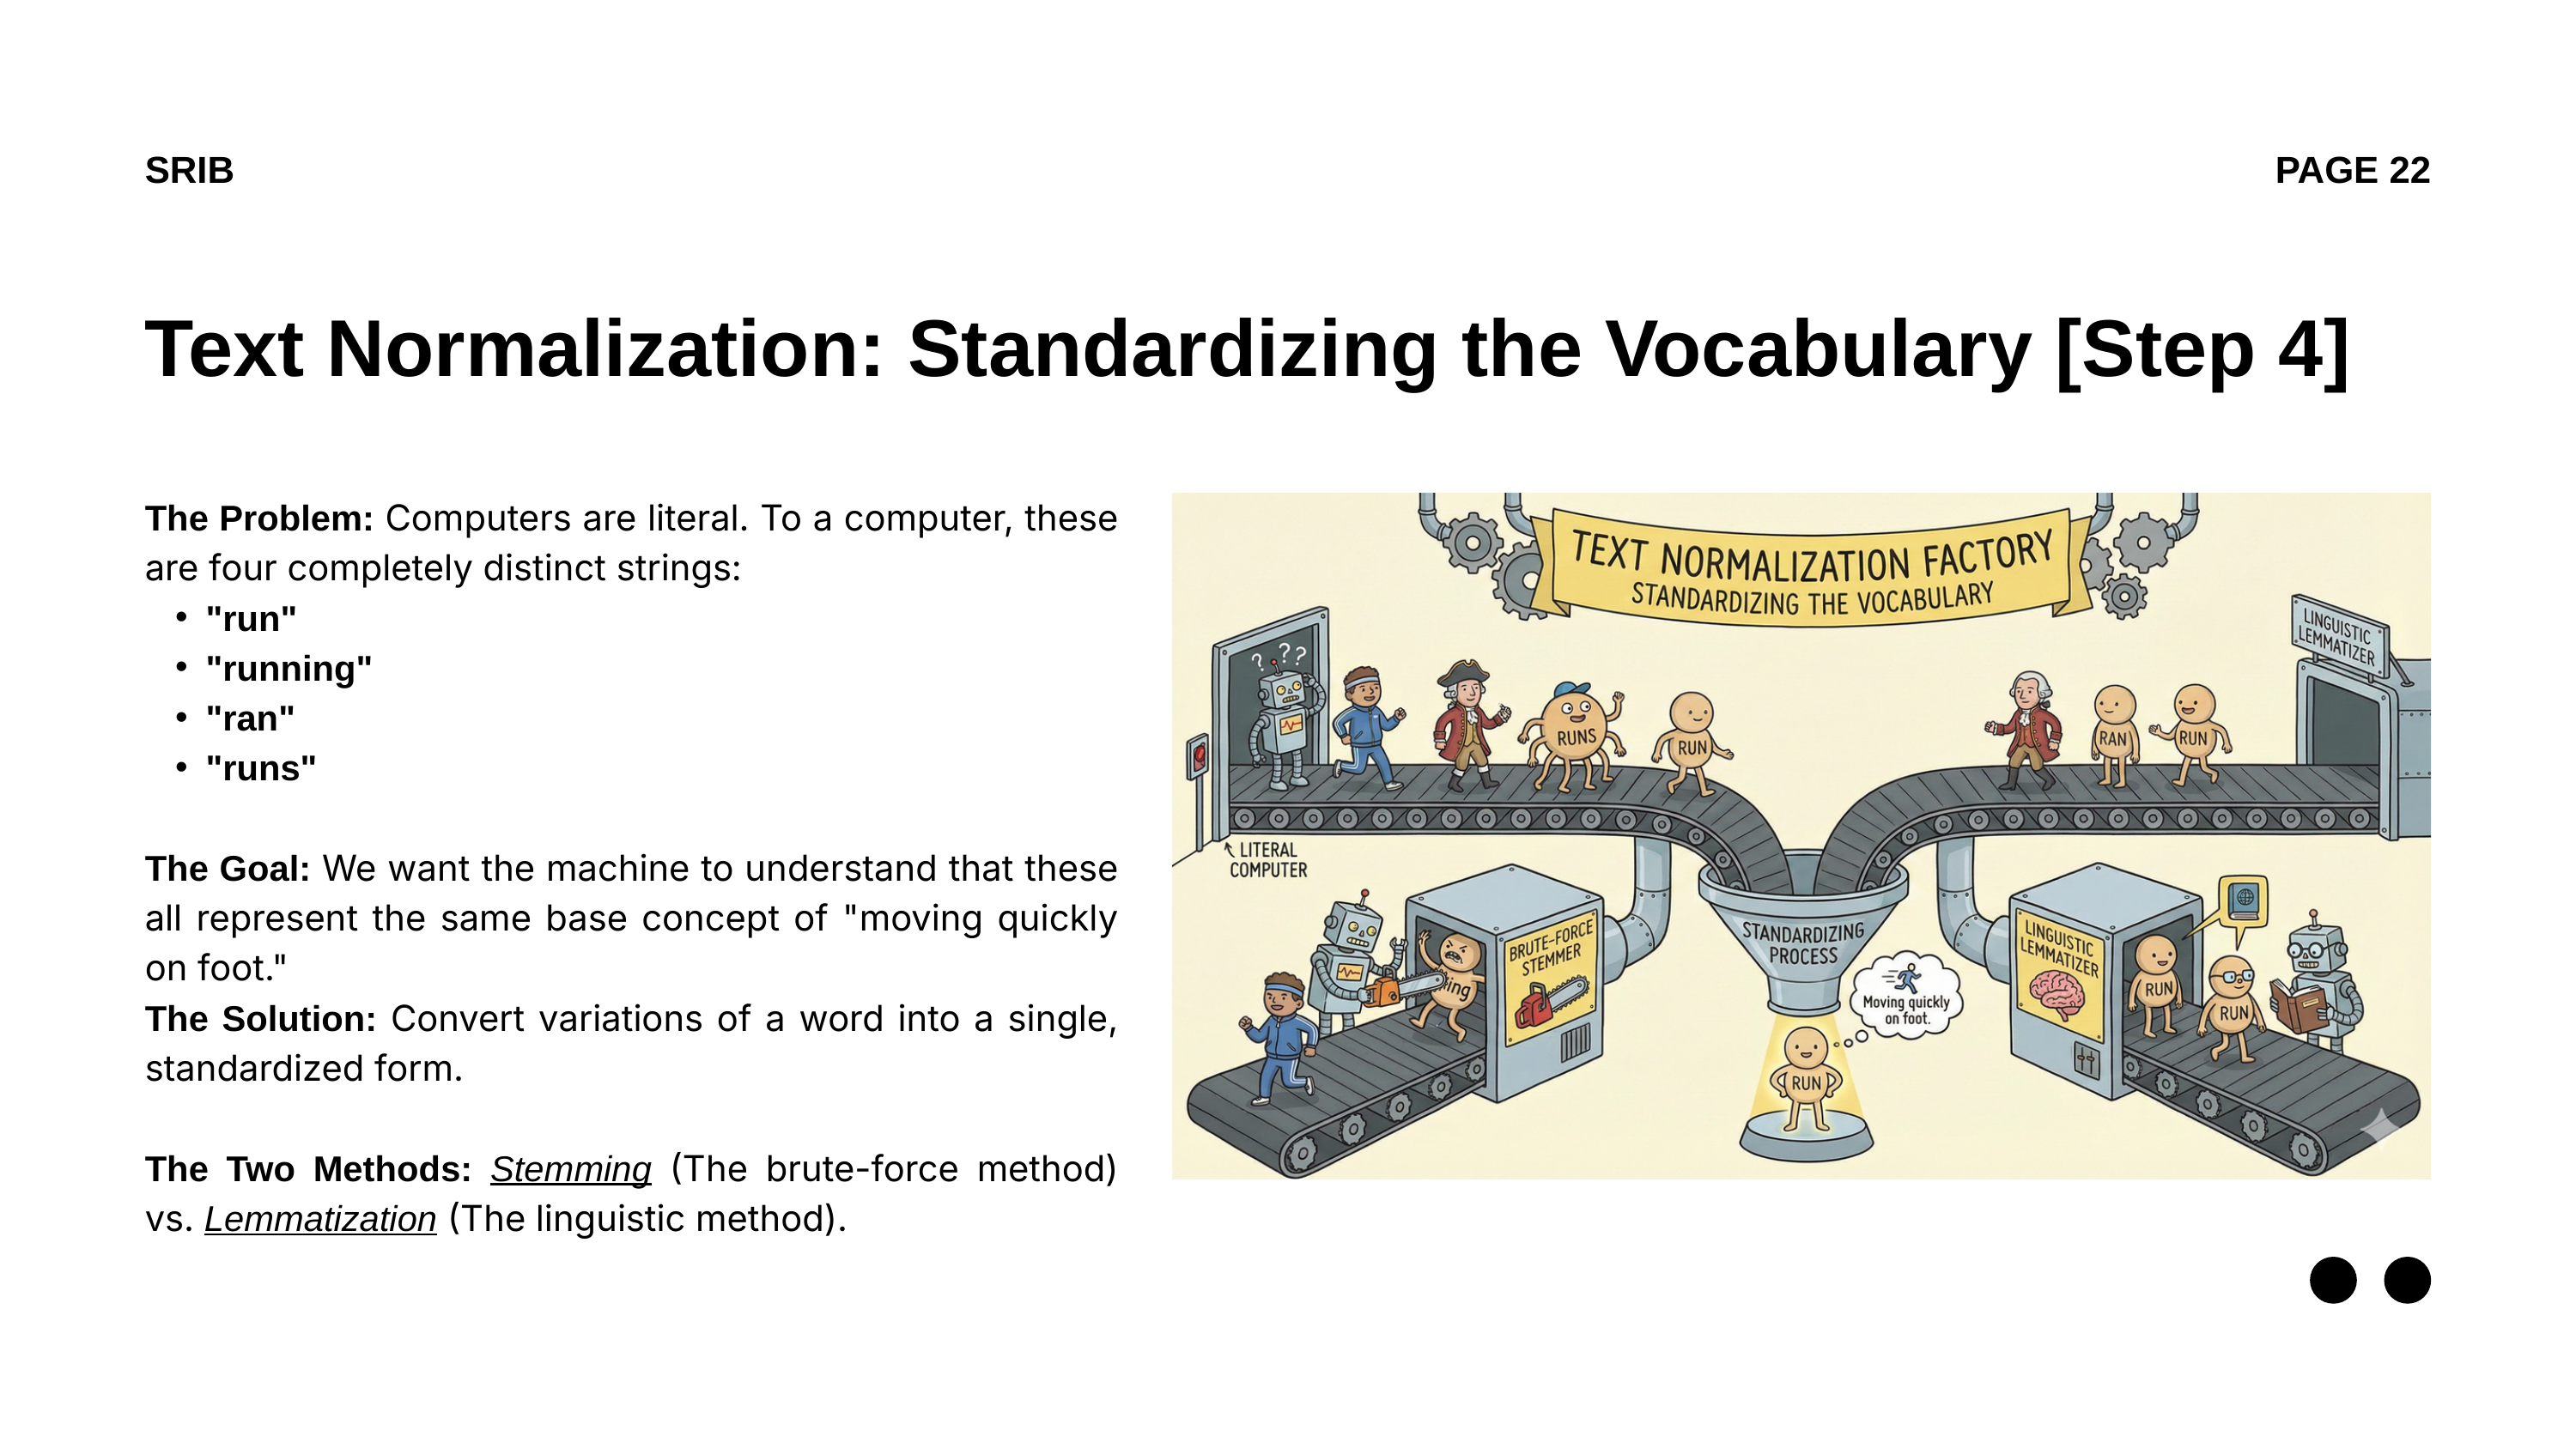

SRIB
PAGE 22
Text Normalization: Standardizing the Vocabulary [Step 4]
The Problem: Computers are literal. To a computer, these are four completely distinct strings:
"run"
"running"
"ran"
"runs"

The Goal: We want the machine to understand that these all represent the same base concept of "moving quickly on foot."
The Solution: Convert variations of a word into a single, standardized form.

The Two Methods: Stemming (The brute-force method) vs. Lemmatization (The linguistic method).